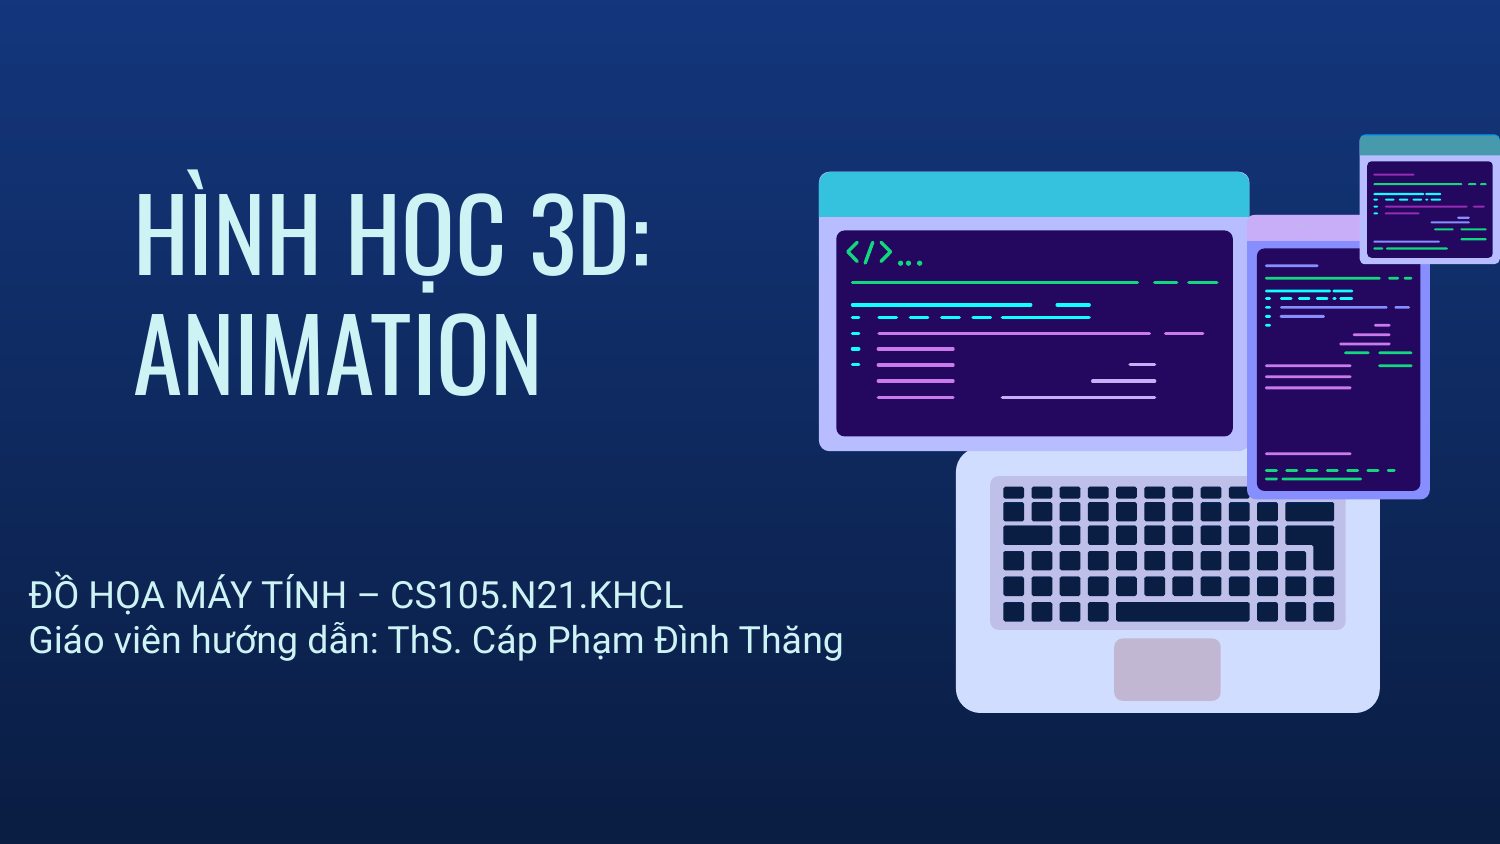

# HÌNH HỌC 3D: ANIMATION

ĐỒ HỌA MÁY TÍNH – CS105.N21.KHCL
Giáo viên hướng dẫn: ThS. Cáp Phạm Đình Thăng